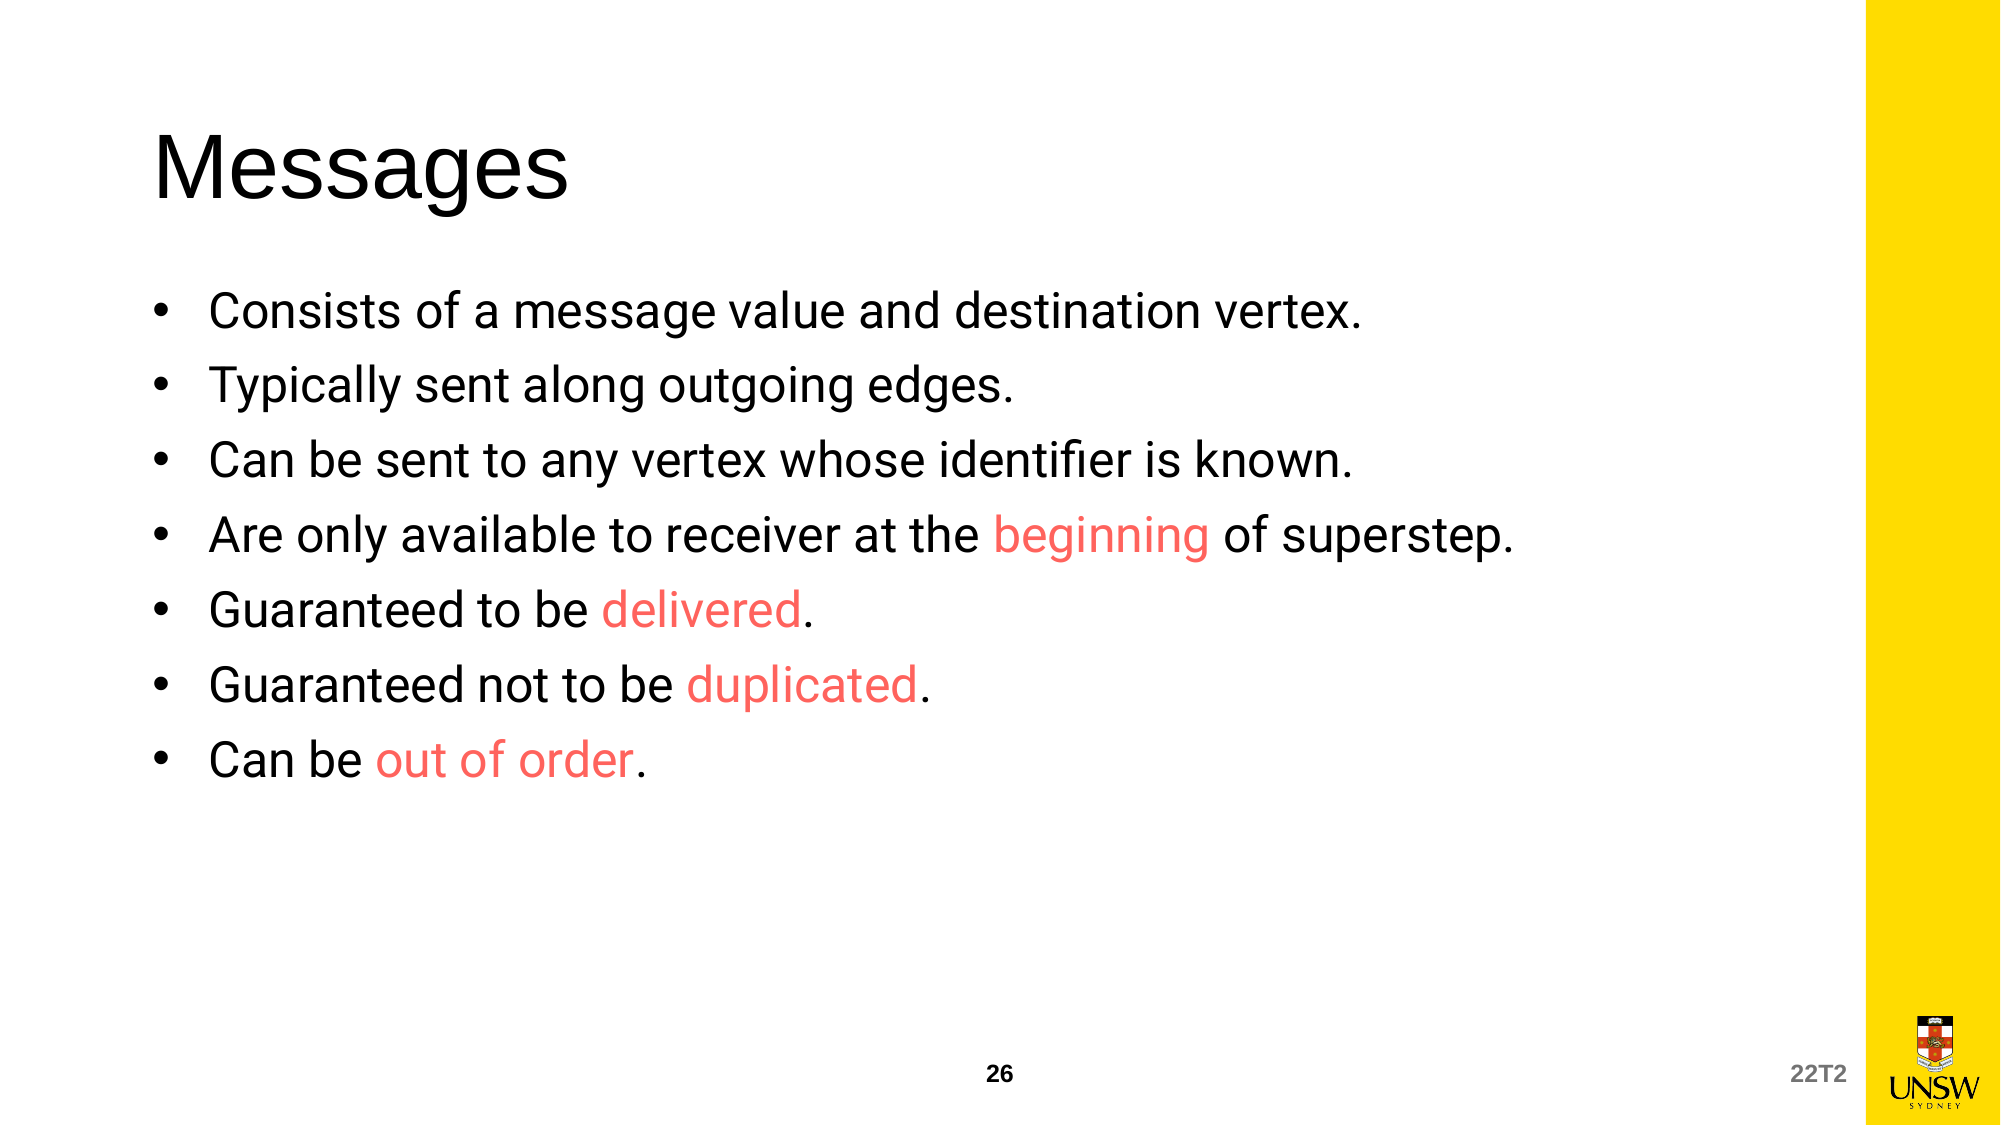

# Messages
Consists of a message value and destination vertex.
Typically sent along outgoing edges.
Can be sent to any vertex whose identifier is known.
Are only available to receiver at the beginning of superstep.
Guaranteed to be delivered.
Guaranteed not to be duplicated.
Can be out of order.
26
22T2